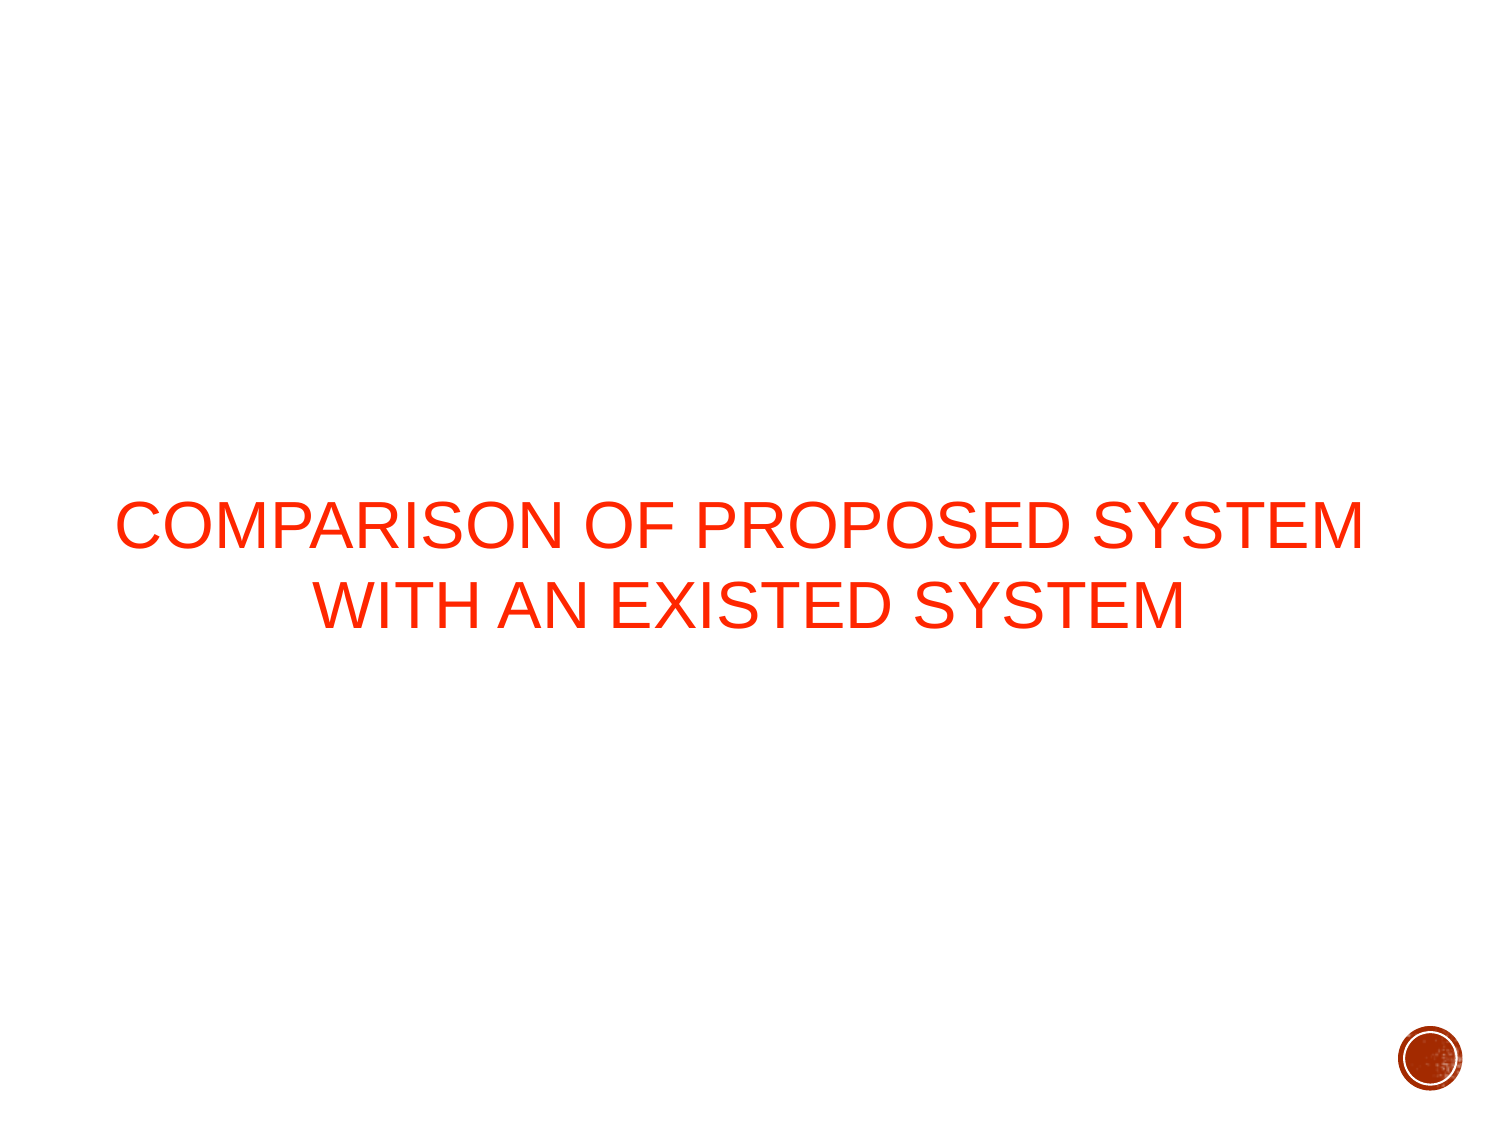

COMPARISON OF PROPOSED SYSTEM
WITH AN EXISTED SYSTEM